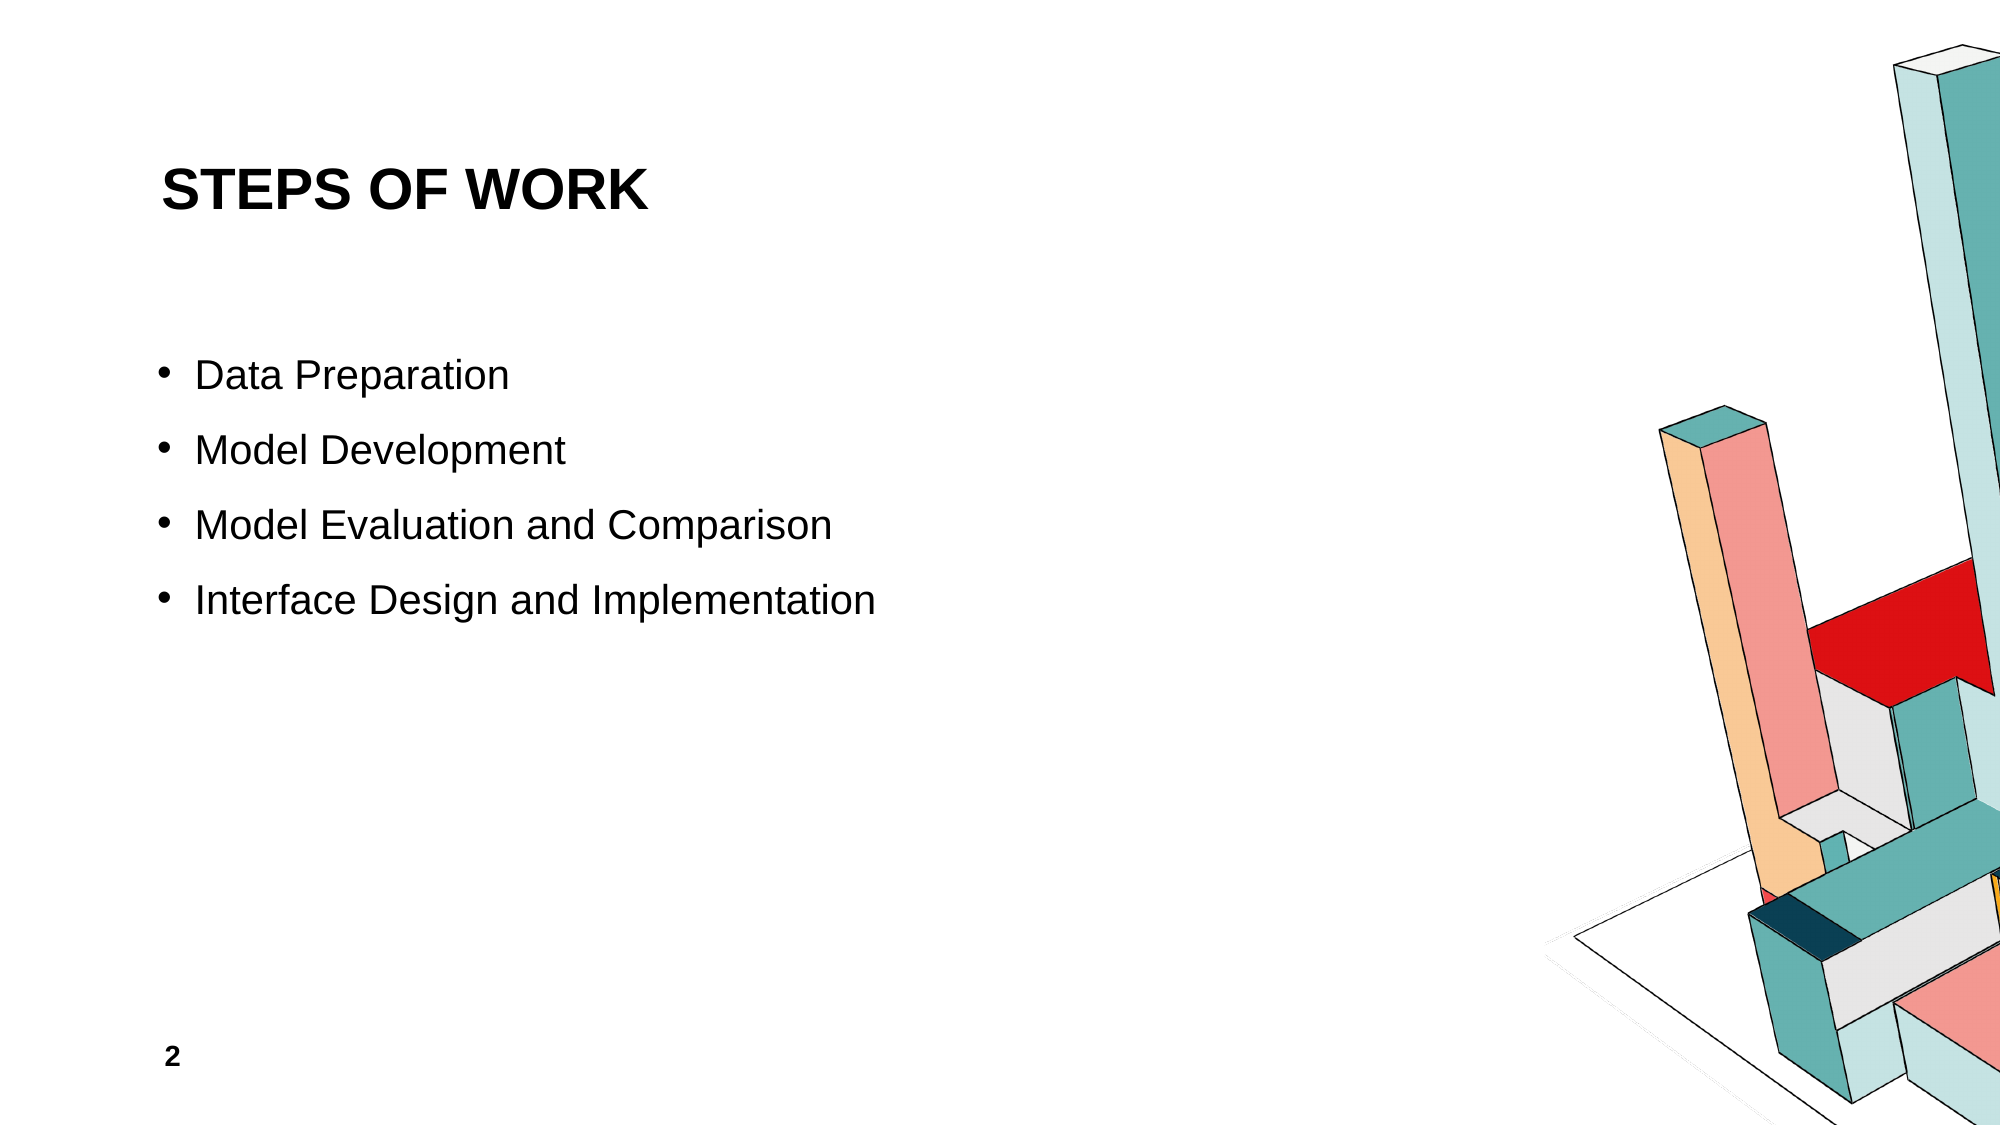

# Steps of work
Data Preparation
Model Development
Model Evaluation and Comparison
Interface Design and Implementation
2